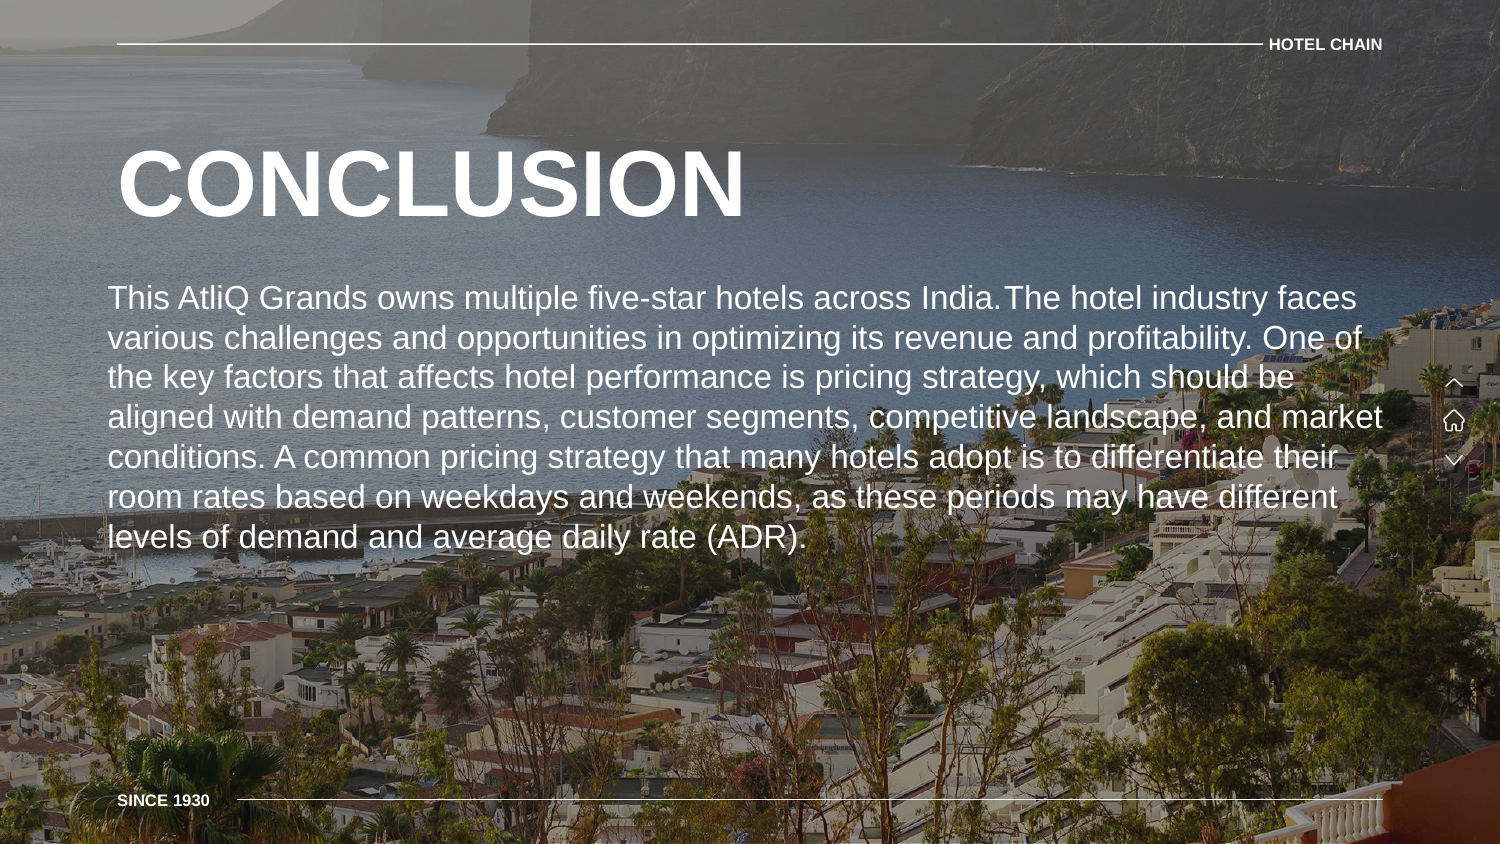

HOTEL CHAIN
# CONCLUSION
This AtliQ Grands owns multiple five-star hotels across India.The hotel industry faces various challenges and opportunities in optimizing its revenue and profitability. One of the key factors that affects hotel performance is pricing strategy, which should be aligned with demand patterns, customer segments, competitive landscape, and market conditions. A common pricing strategy that many hotels adopt is to differentiate their room rates based on weekdays and weekends, as these periods may have different levels of demand and average daily rate (ADR).

SINCE 1930